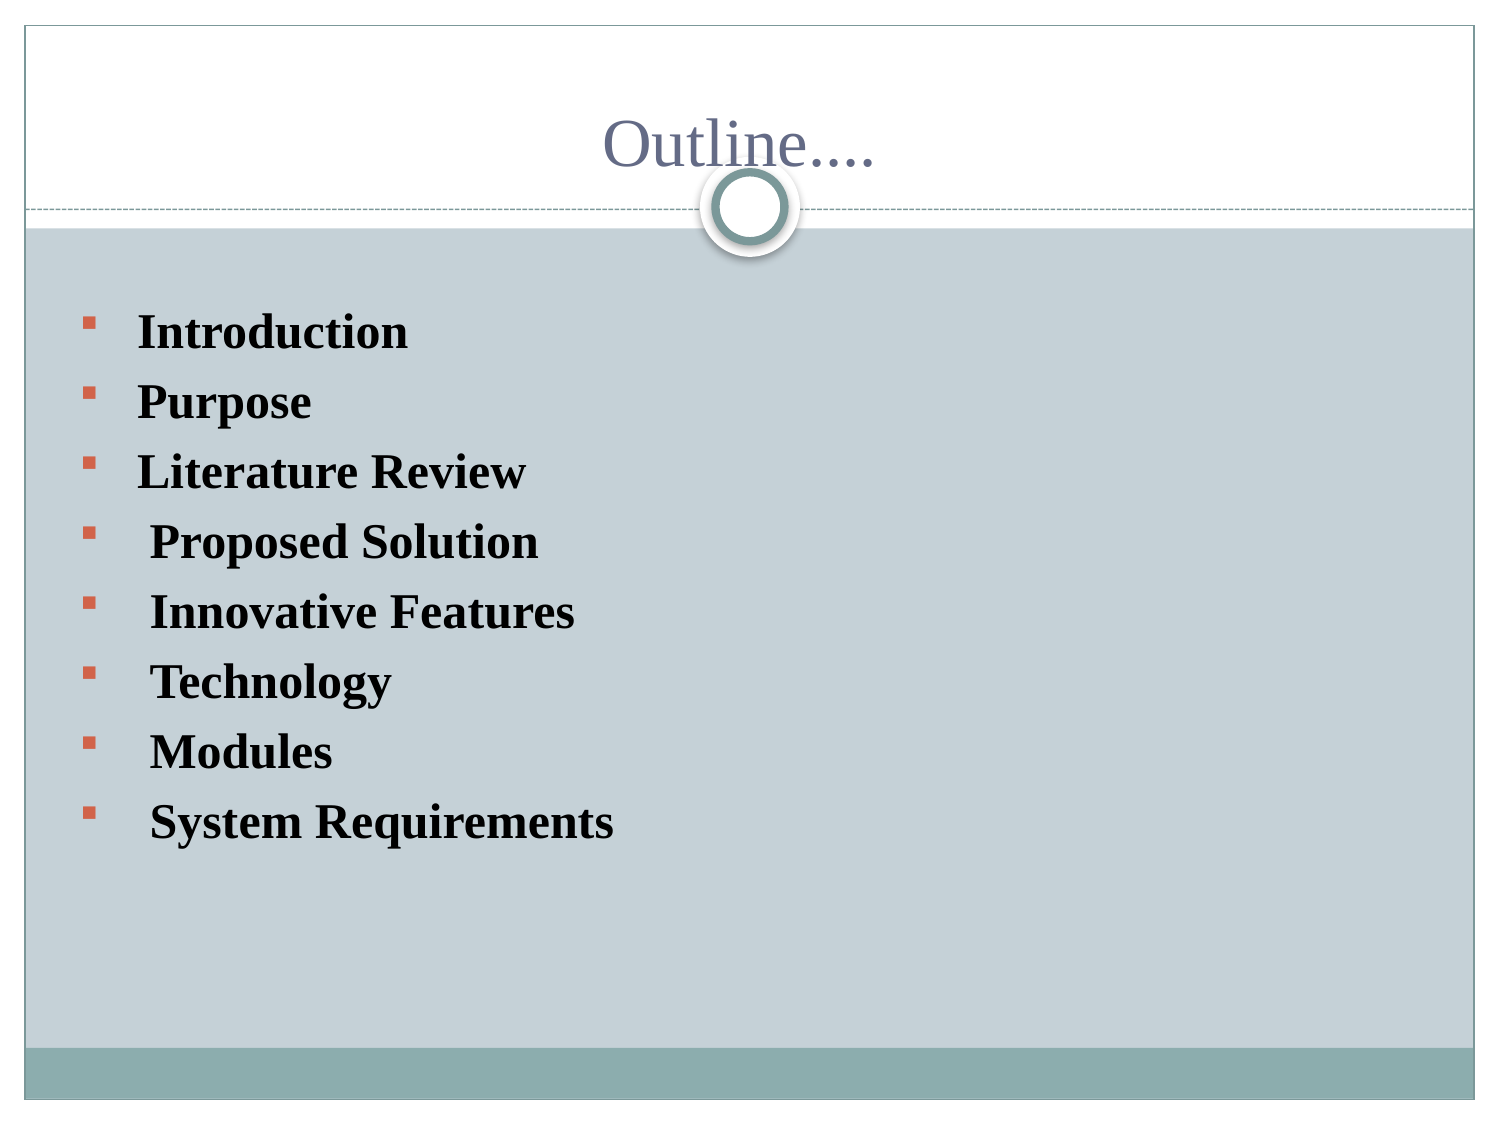

# Outline....
 Introduction
 Purpose
 Literature Review
  Proposed Solution
  Innovative Features
  Technology
  Modules
  System Requirements